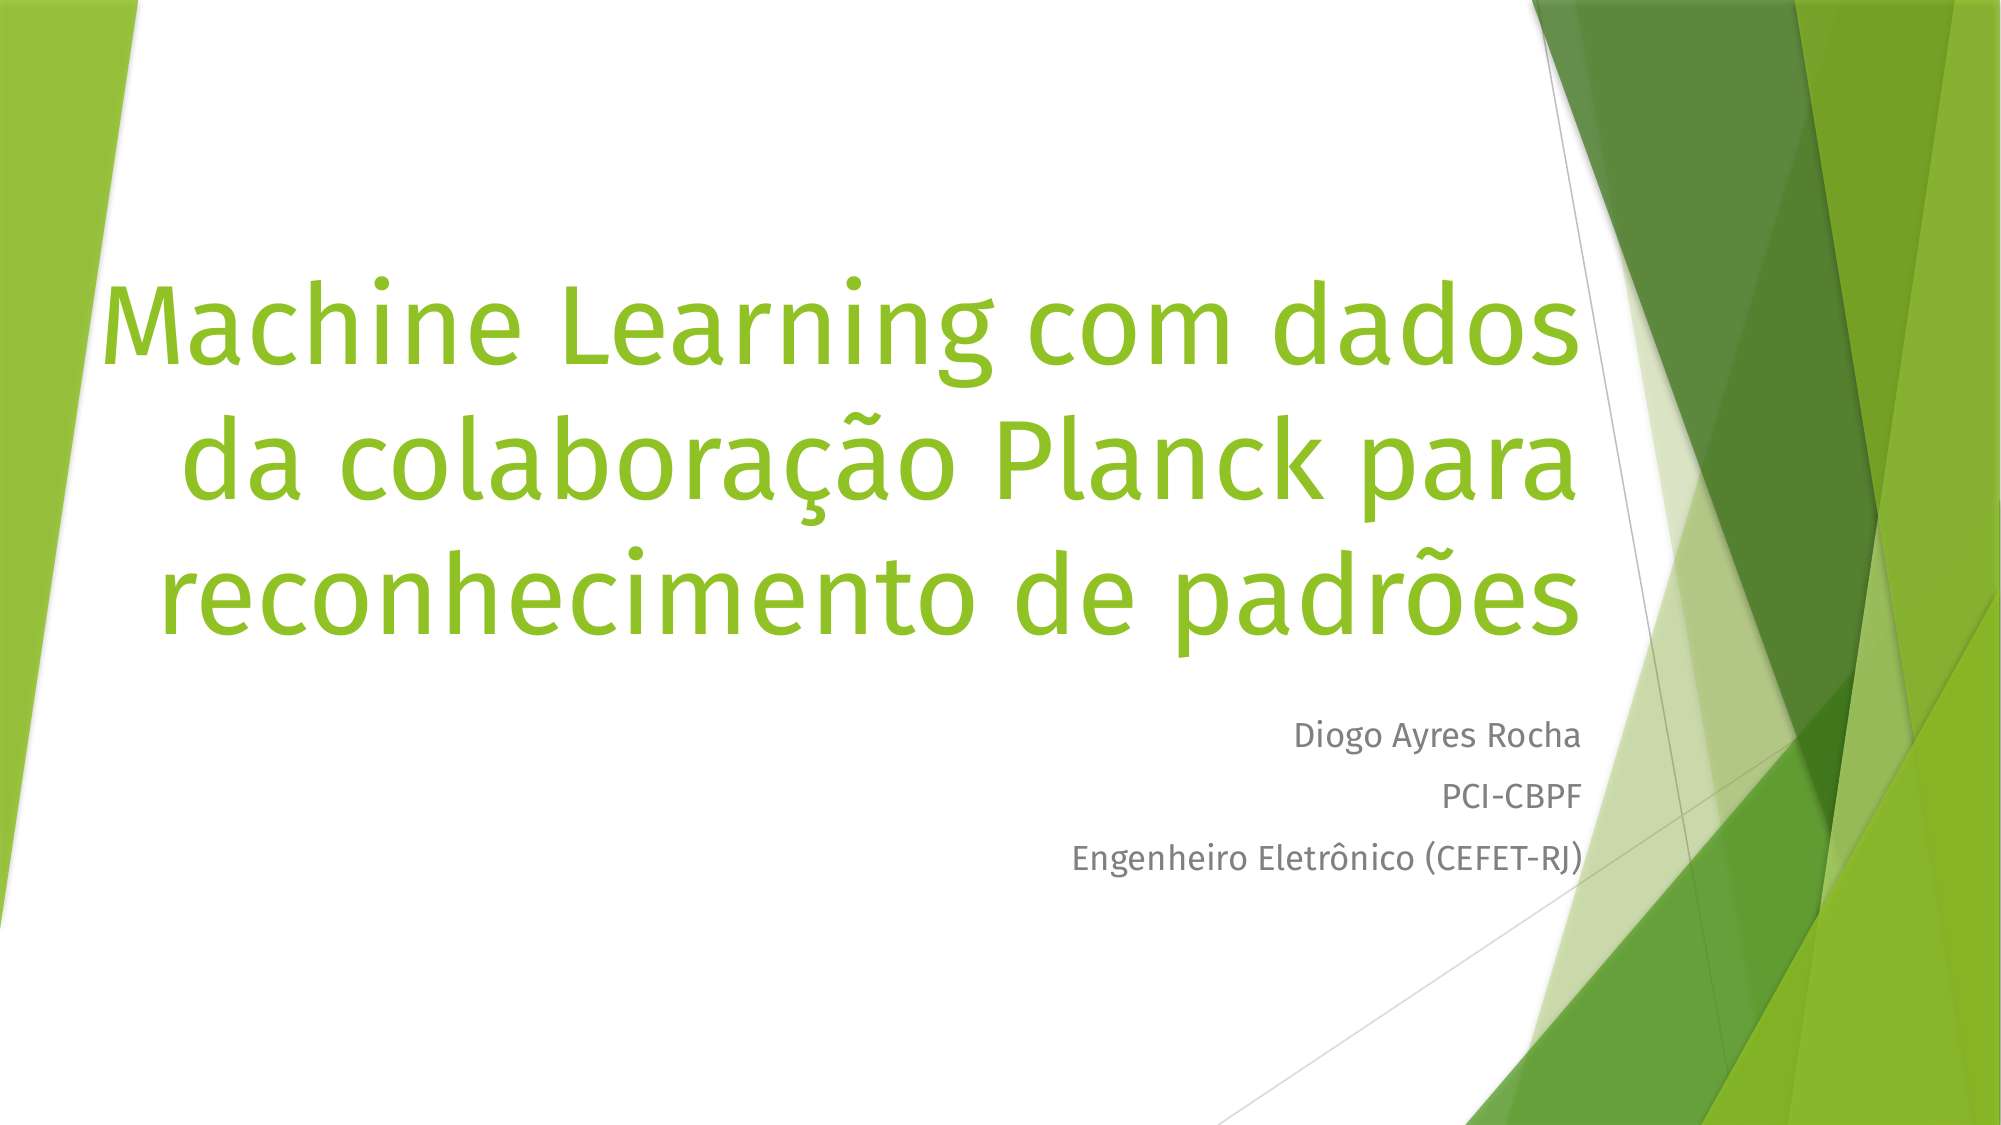

# Machine Learning com dados da colaboração Planck para reconhecimento de padrões
Diogo Ayres Rocha
PCI-CBPF
Engenheiro Eletrônico (CEFET-RJ)